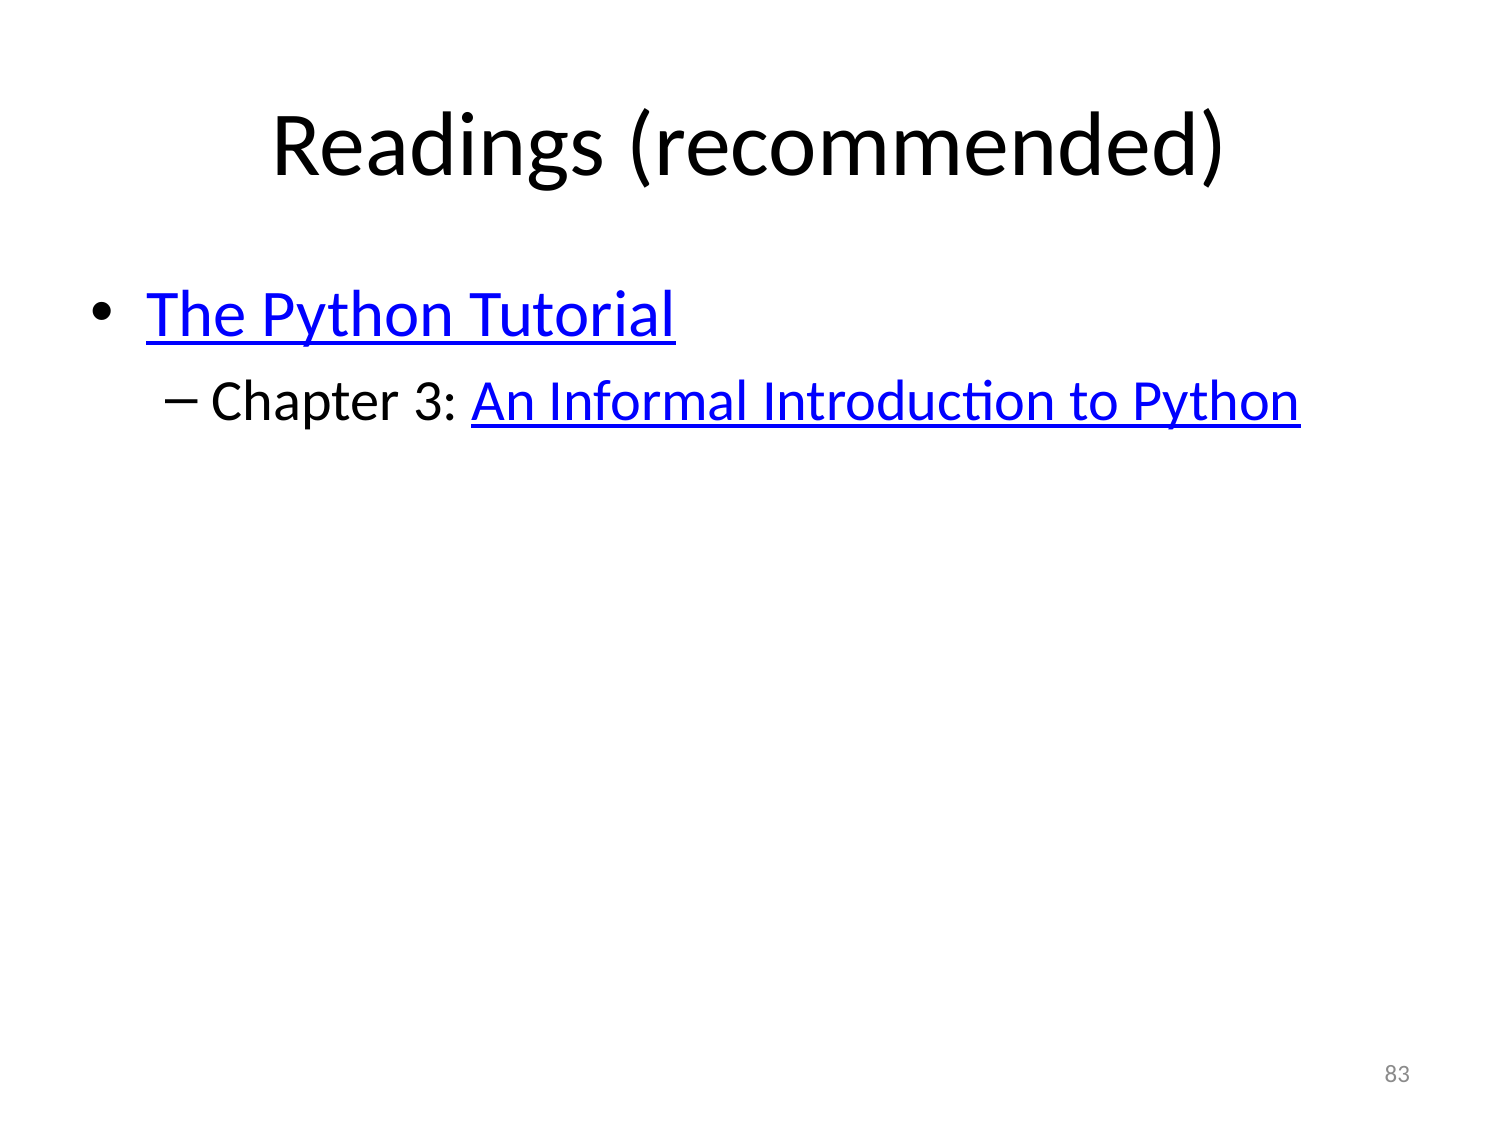

# Readings (recommended)
The Python Tutorial
Chapter 3: An Informal Introduction to Python

83